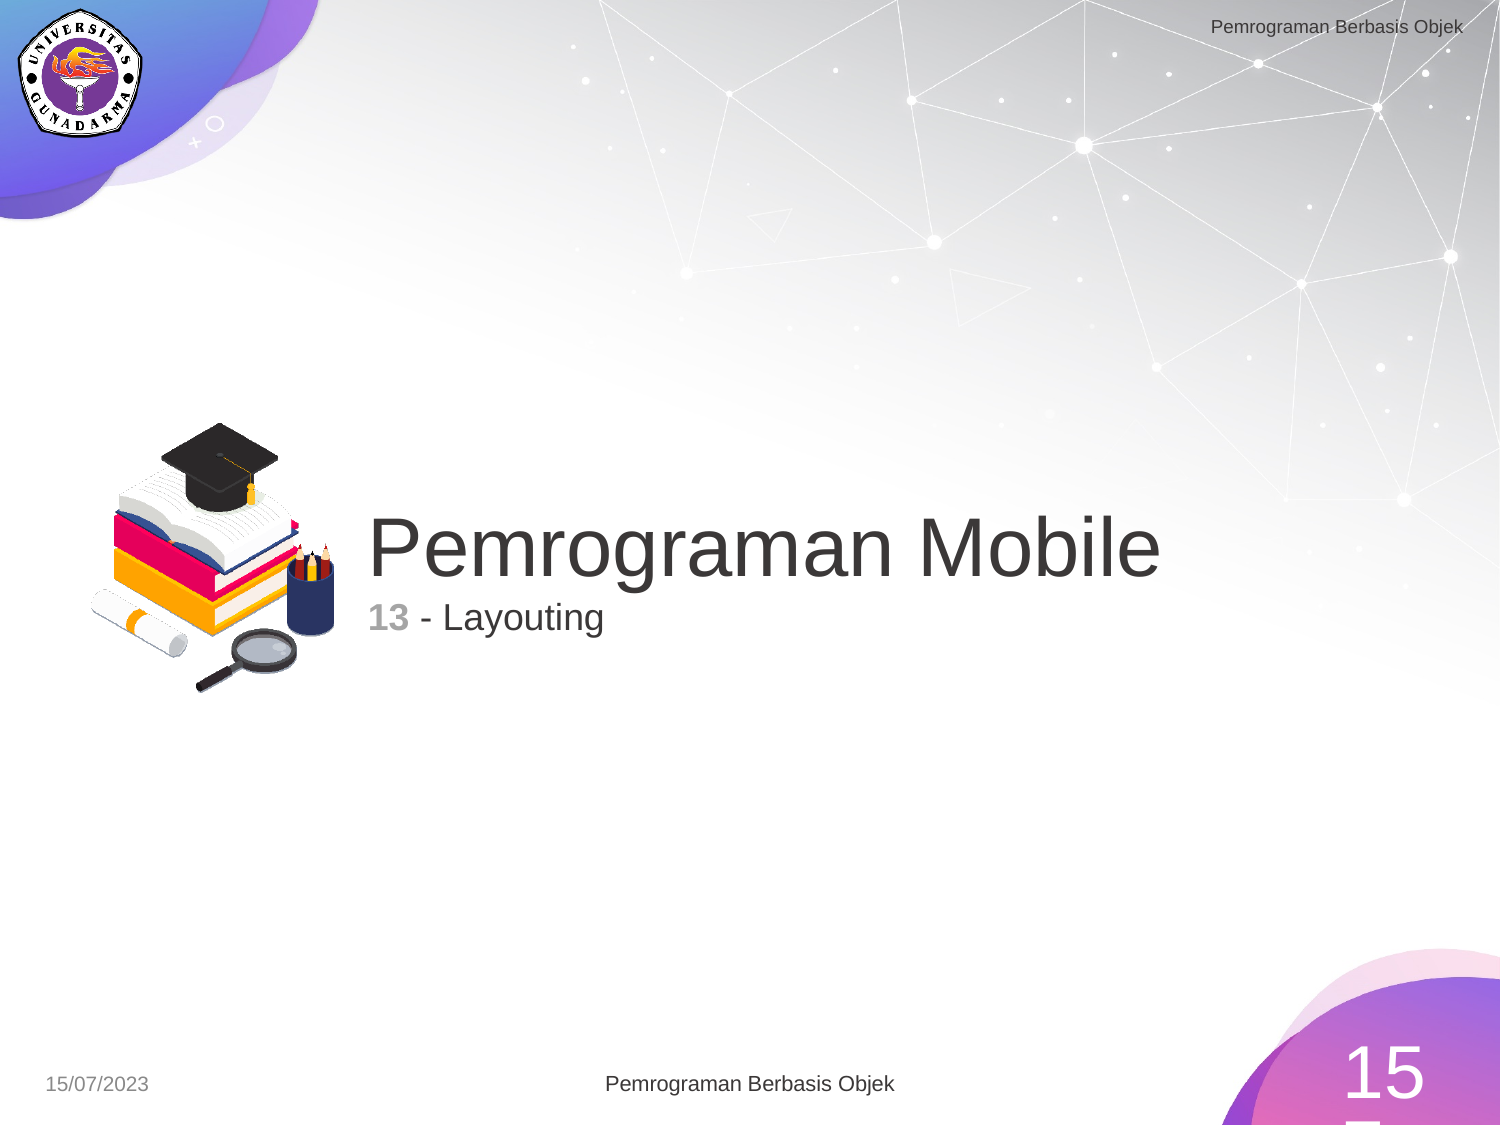

# Pemrograman Mobile 13 - Layouting
157
15/07/2023
Pemrograman Berbasis Objek